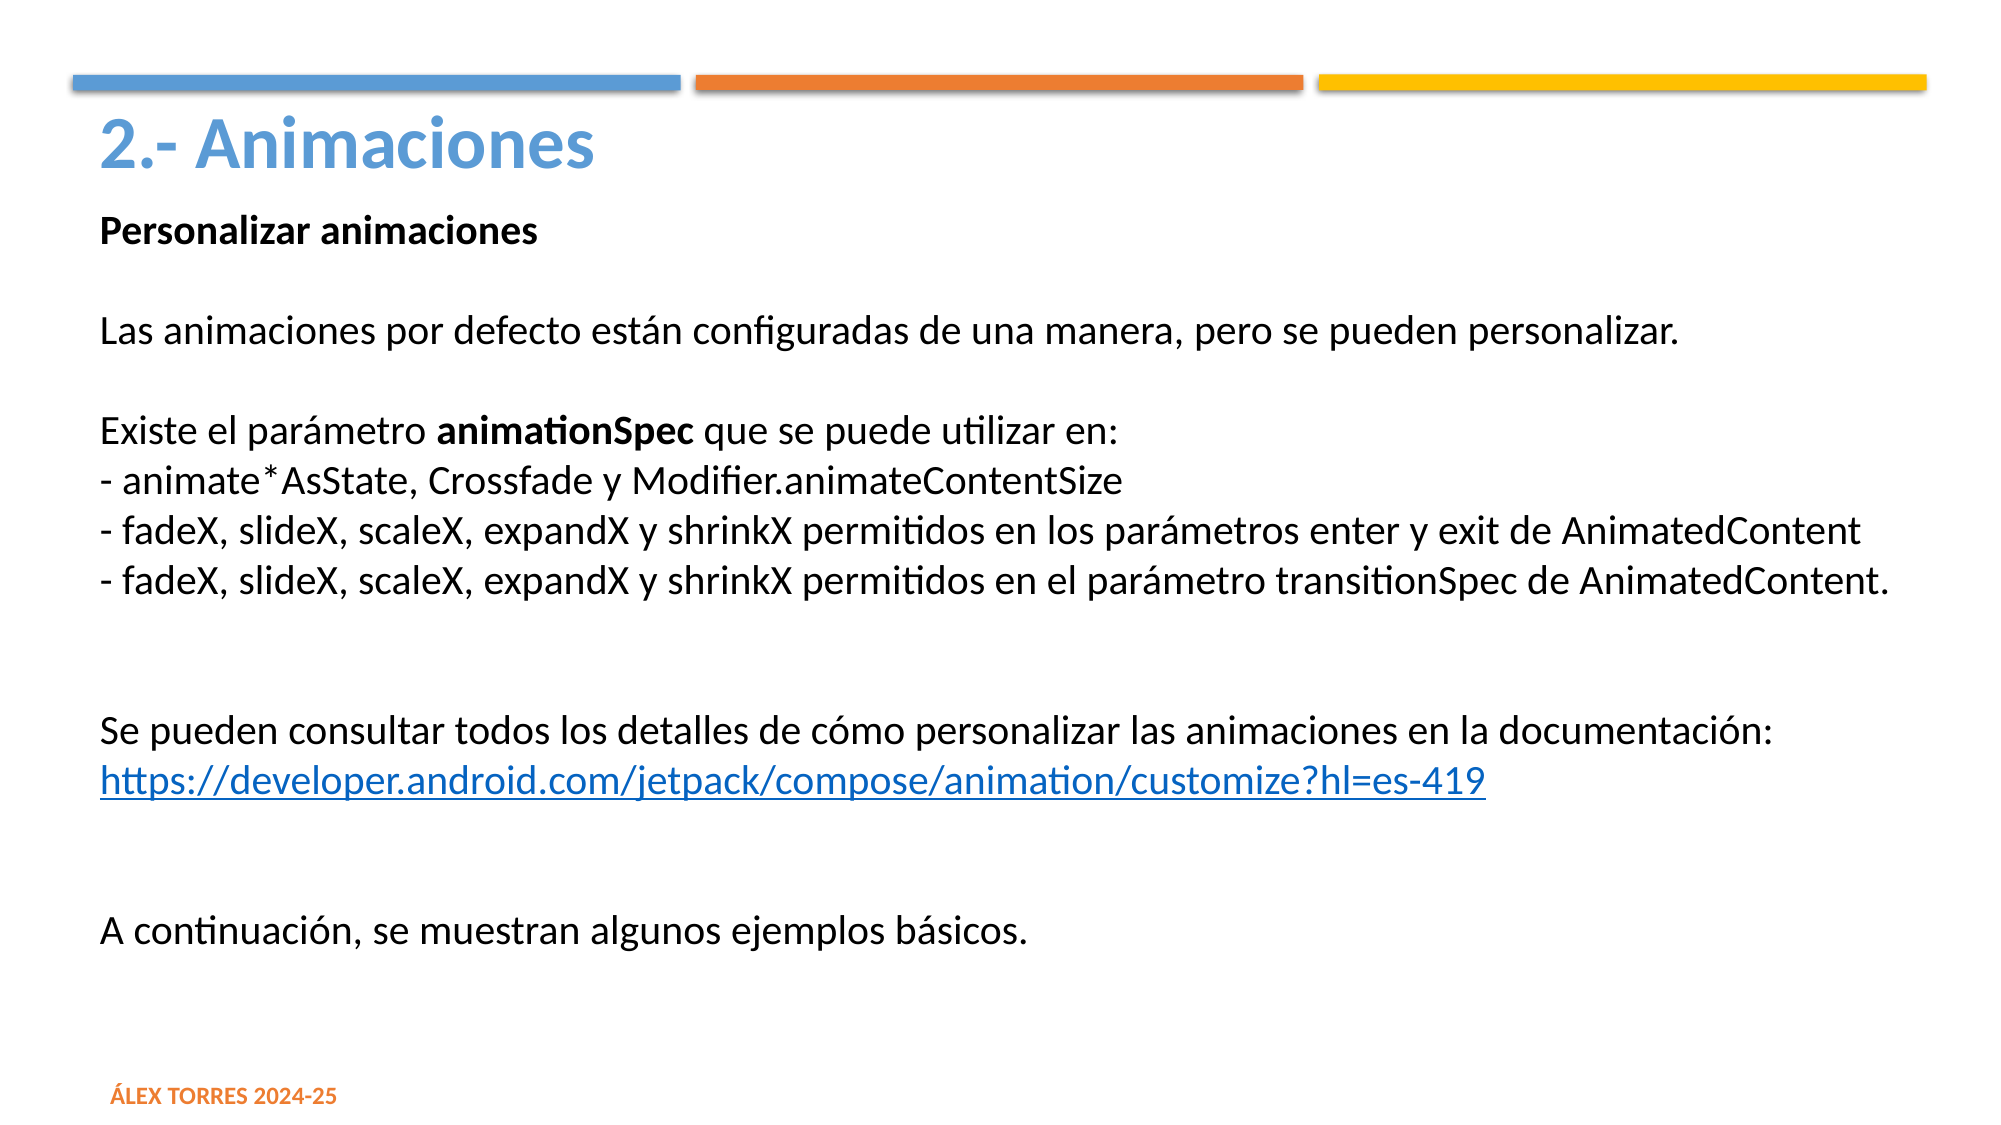

2.- Animaciones
Personalizar animaciones

Las animaciones por defecto están configuradas de una manera, pero se pueden personalizar.

Existe el parámetro animationSpec que se puede utilizar en:
- animate*AsState, Crossfade y Modifier.animateContentSize
- fadeX, slideX, scaleX, expandX y shrinkX permitidos en los parámetros enter y exit de AnimatedContent
- fadeX, slideX, scaleX, expandX y shrinkX permitidos en el parámetro transitionSpec de AnimatedContent.

Se pueden consultar todos los detalles de cómo personalizar las animaciones en la documentación:
https://developer.android.com/jetpack/compose/animation/customize?hl=es-419

A continuación, se muestran algunos ejemplos básicos.